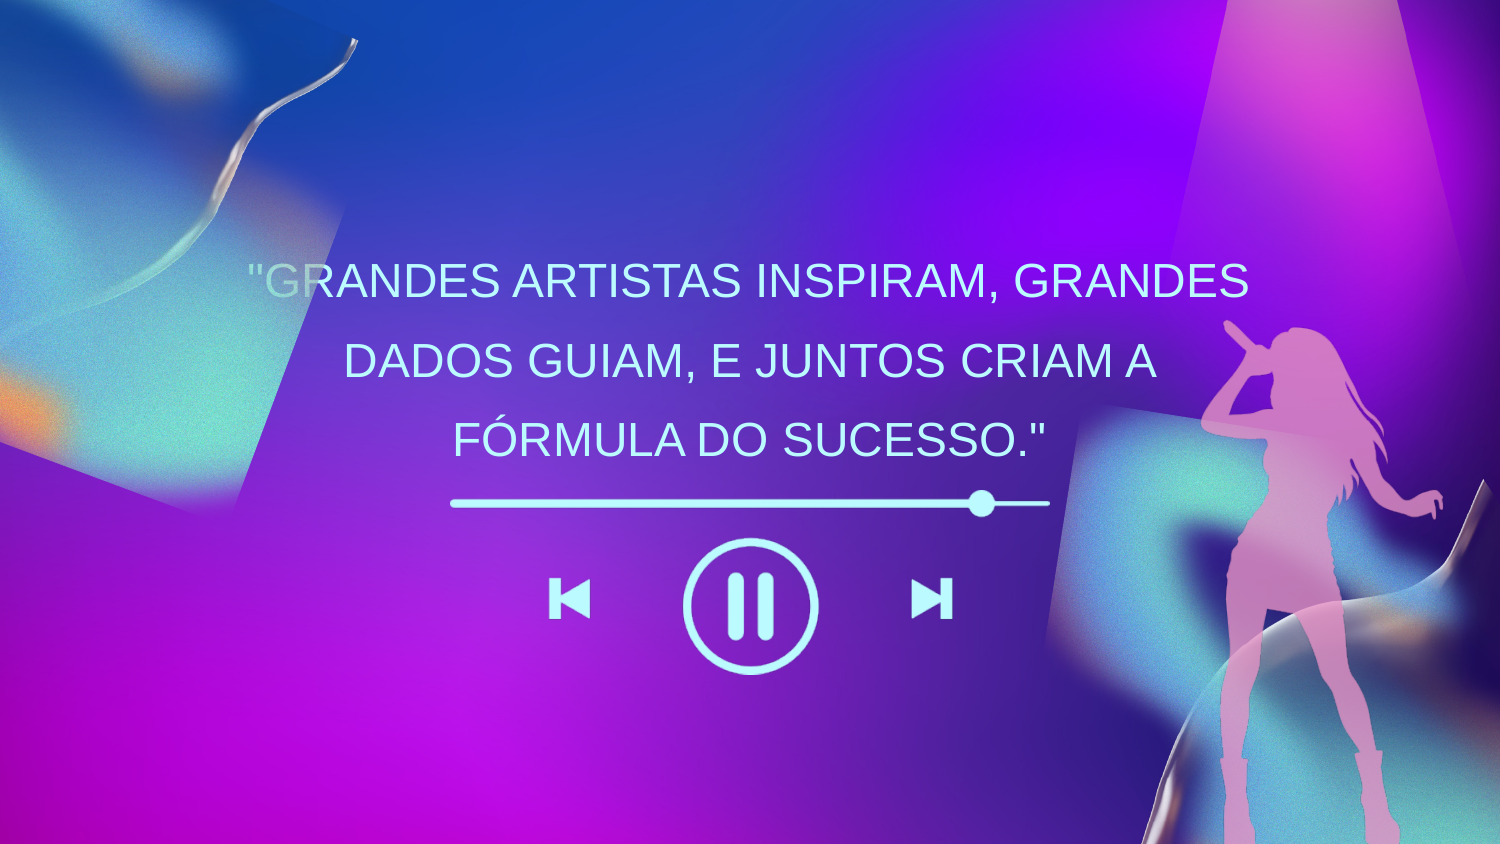

"GRANDES ARTISTAS INSPIRAM, GRANDES DADOS GUIAM, E JUNTOS CRIAM A FÓRMULA DO SUCESSO."